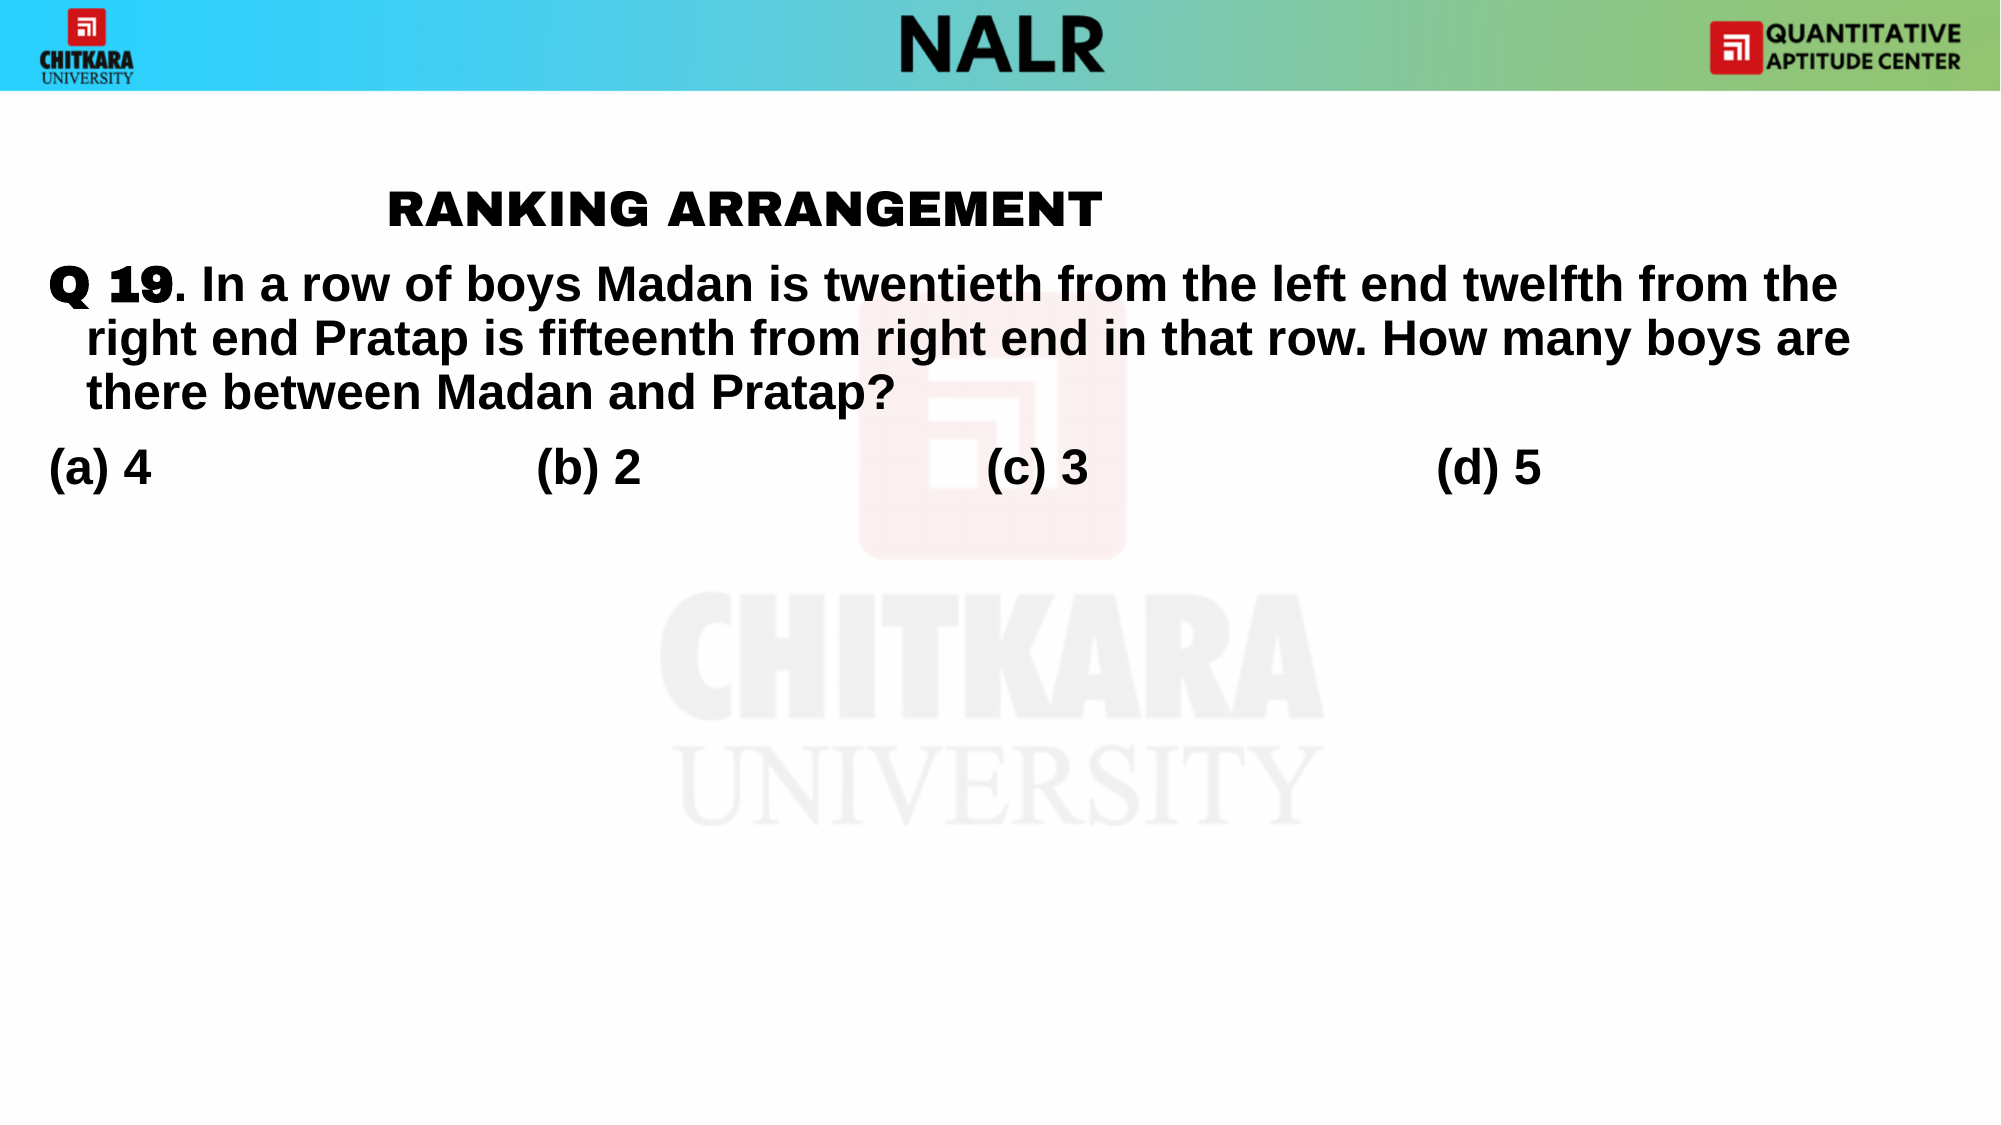

#
			RANKING ARRANGEMENT
Q 19. In a row of boys Madan is twentieth from the left end twelfth from the right end Pratap is fifteenth from right end in that row. How many boys are there between Madan and Pratap?
(a) 4 			(b) 2 			(c) 3 			(d) 5